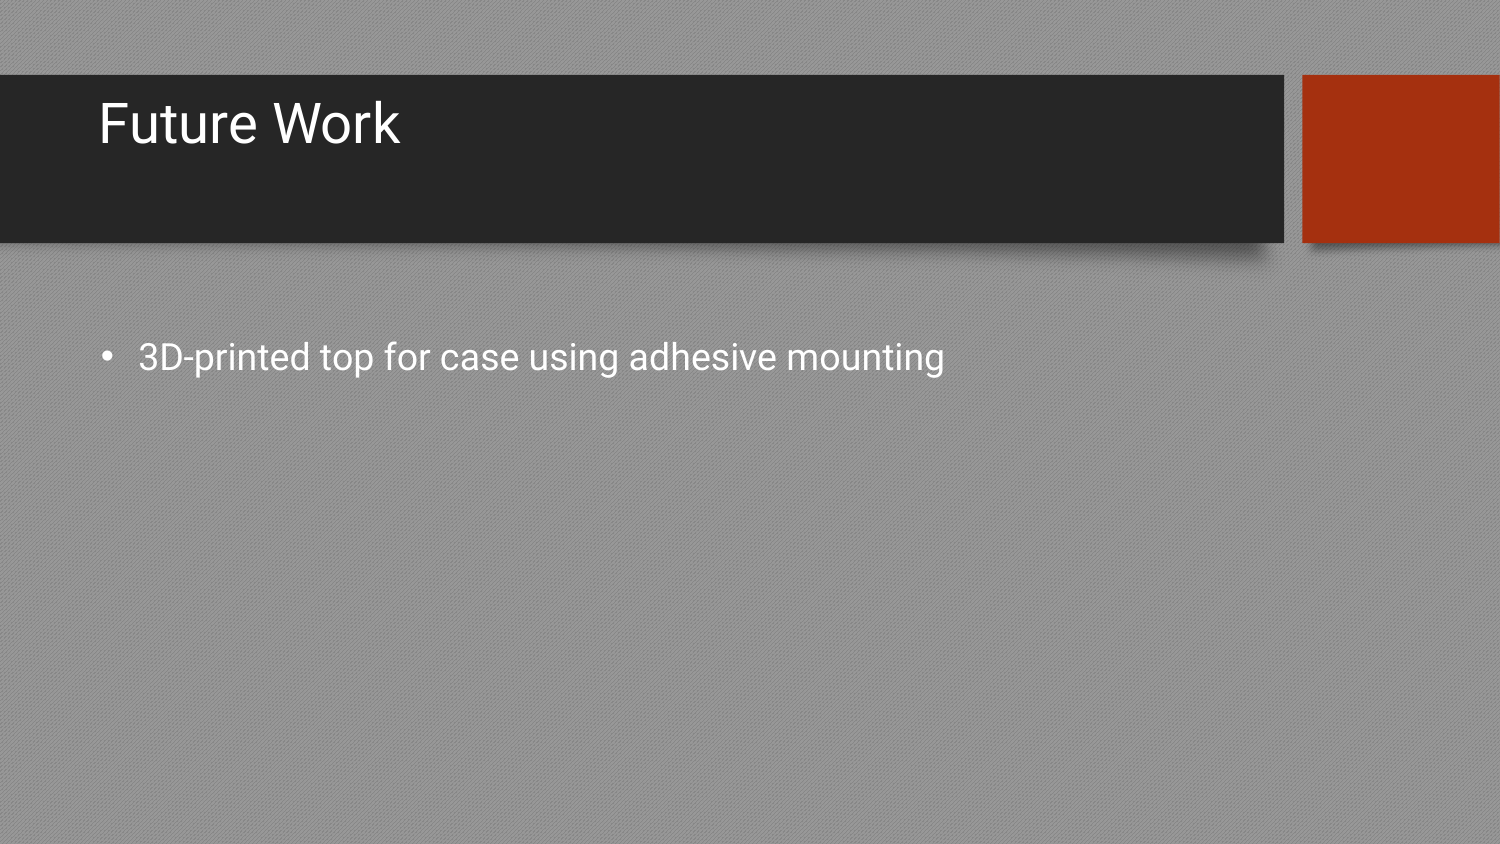

# Future Work
3D-printed top for case using adhesive mounting